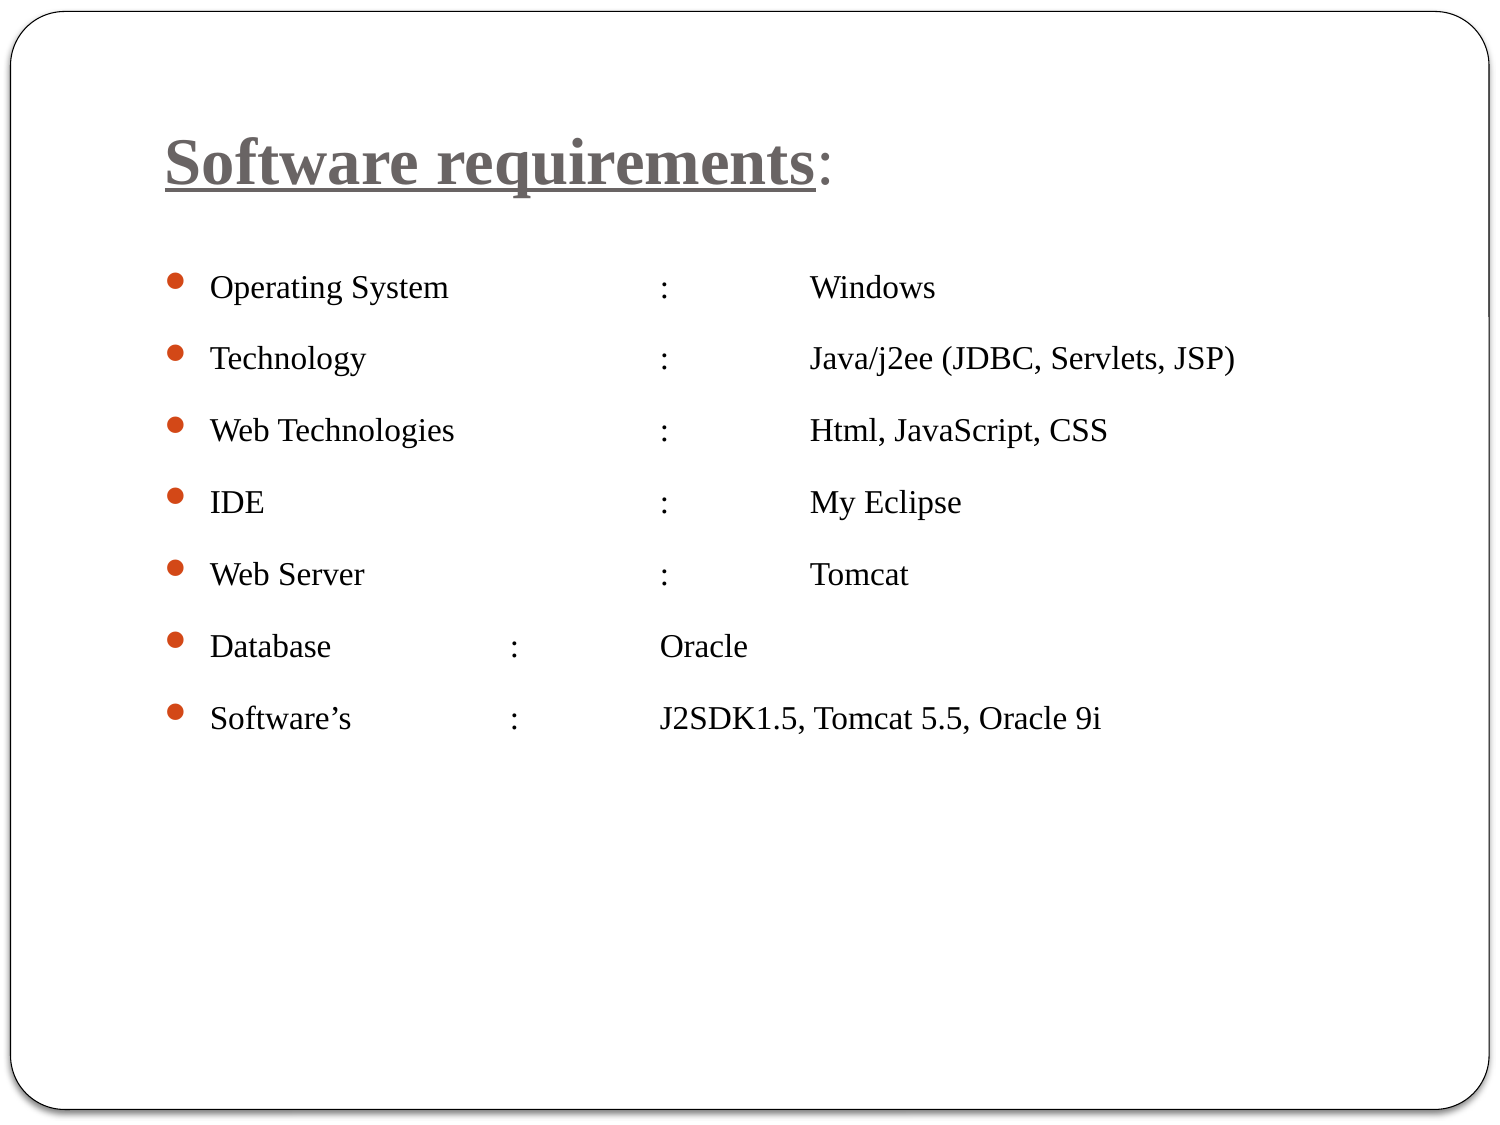

# Software requirements:
Operating System		: 	Windows
Technology		: 	Java/j2ee (JDBC, Servlets, JSP)
Web Technologies		: 	Html, JavaScript, CSS
IDE			: 	My Eclipse
Web Server		: 	Tomcat
Database		: 	Oracle
Software’s		: 	J2SDK1.5, Tomcat 5.5, Oracle 9i